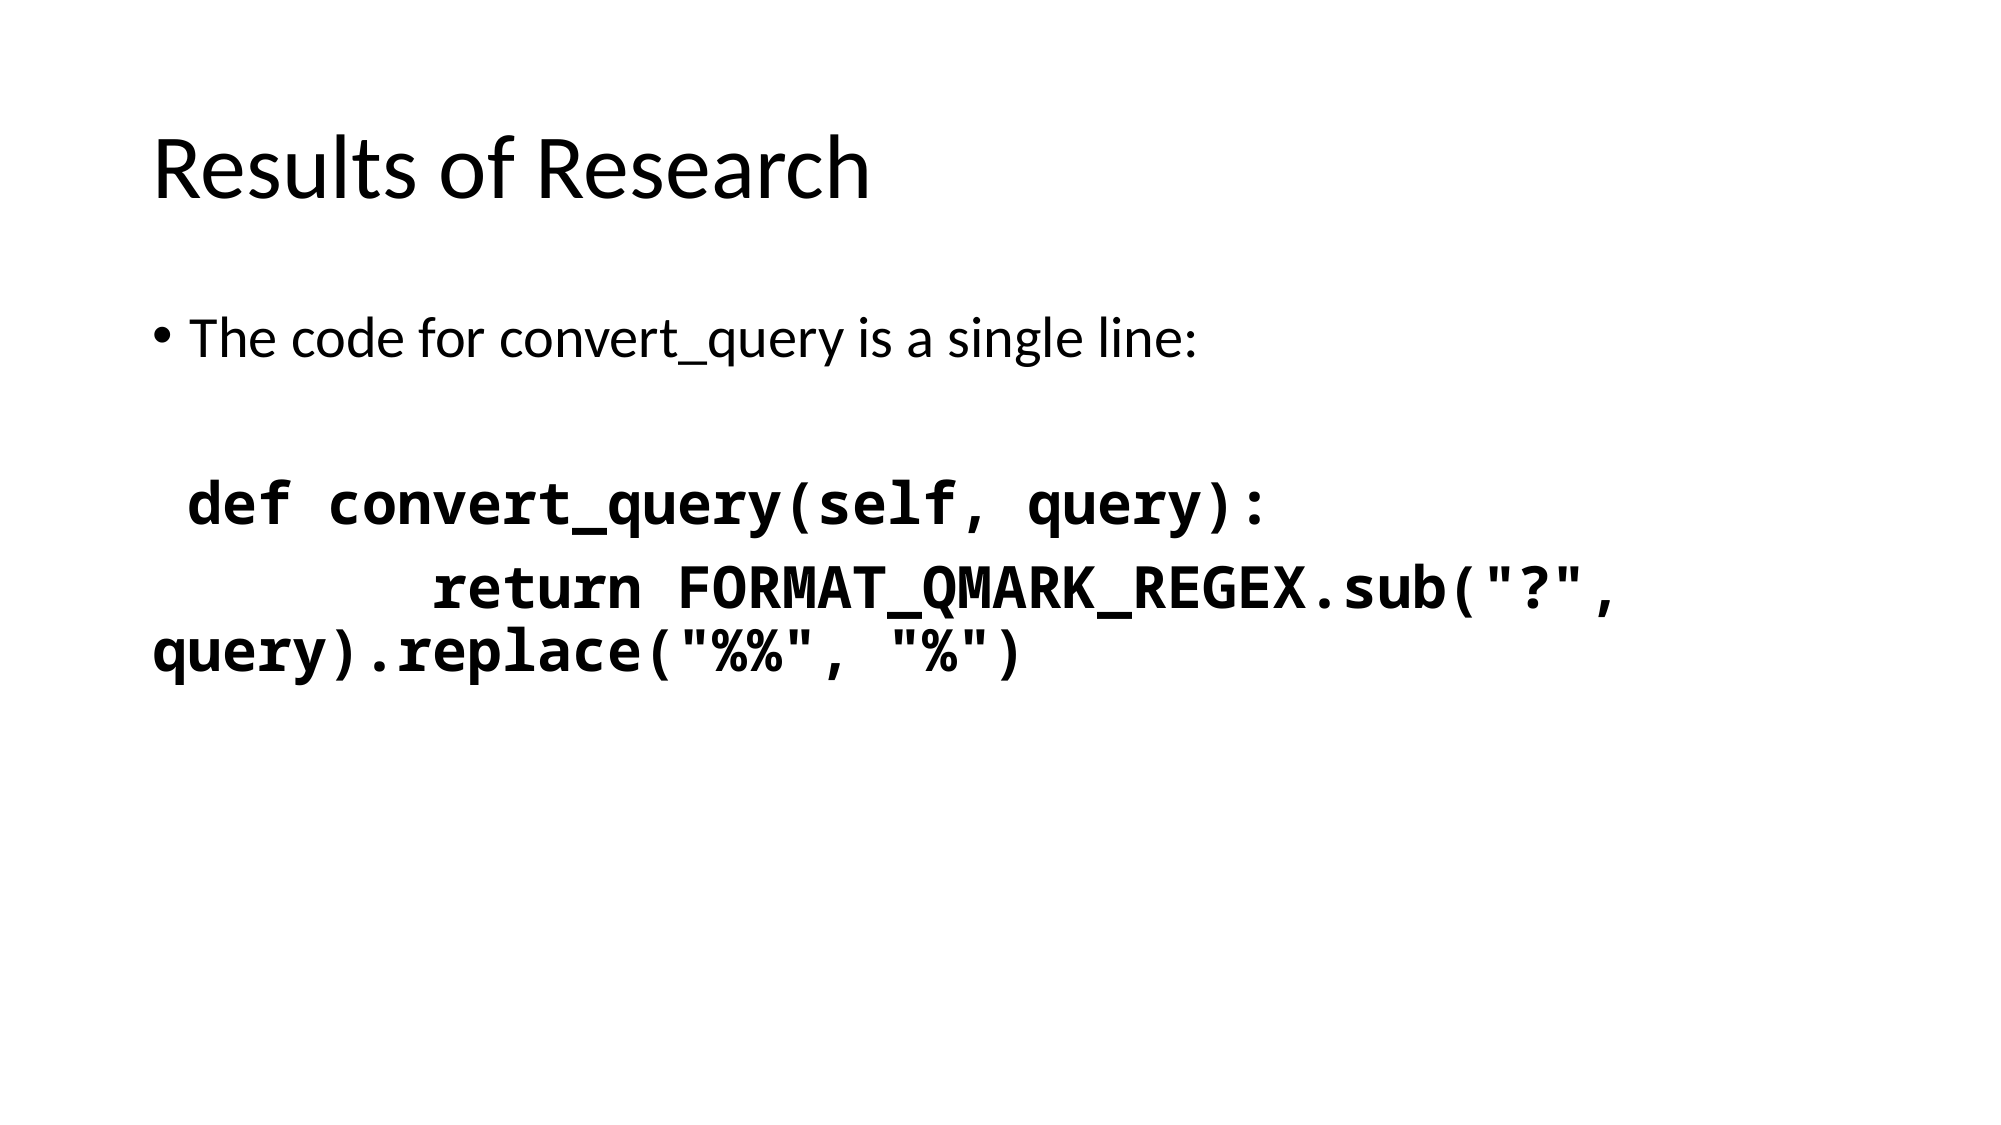

# Results of Research
The code for convert_query is a single line:

 def convert_query(self, query):
        return FORMAT_QMARK_REGEX.sub("?", query).replace("%%", "%")